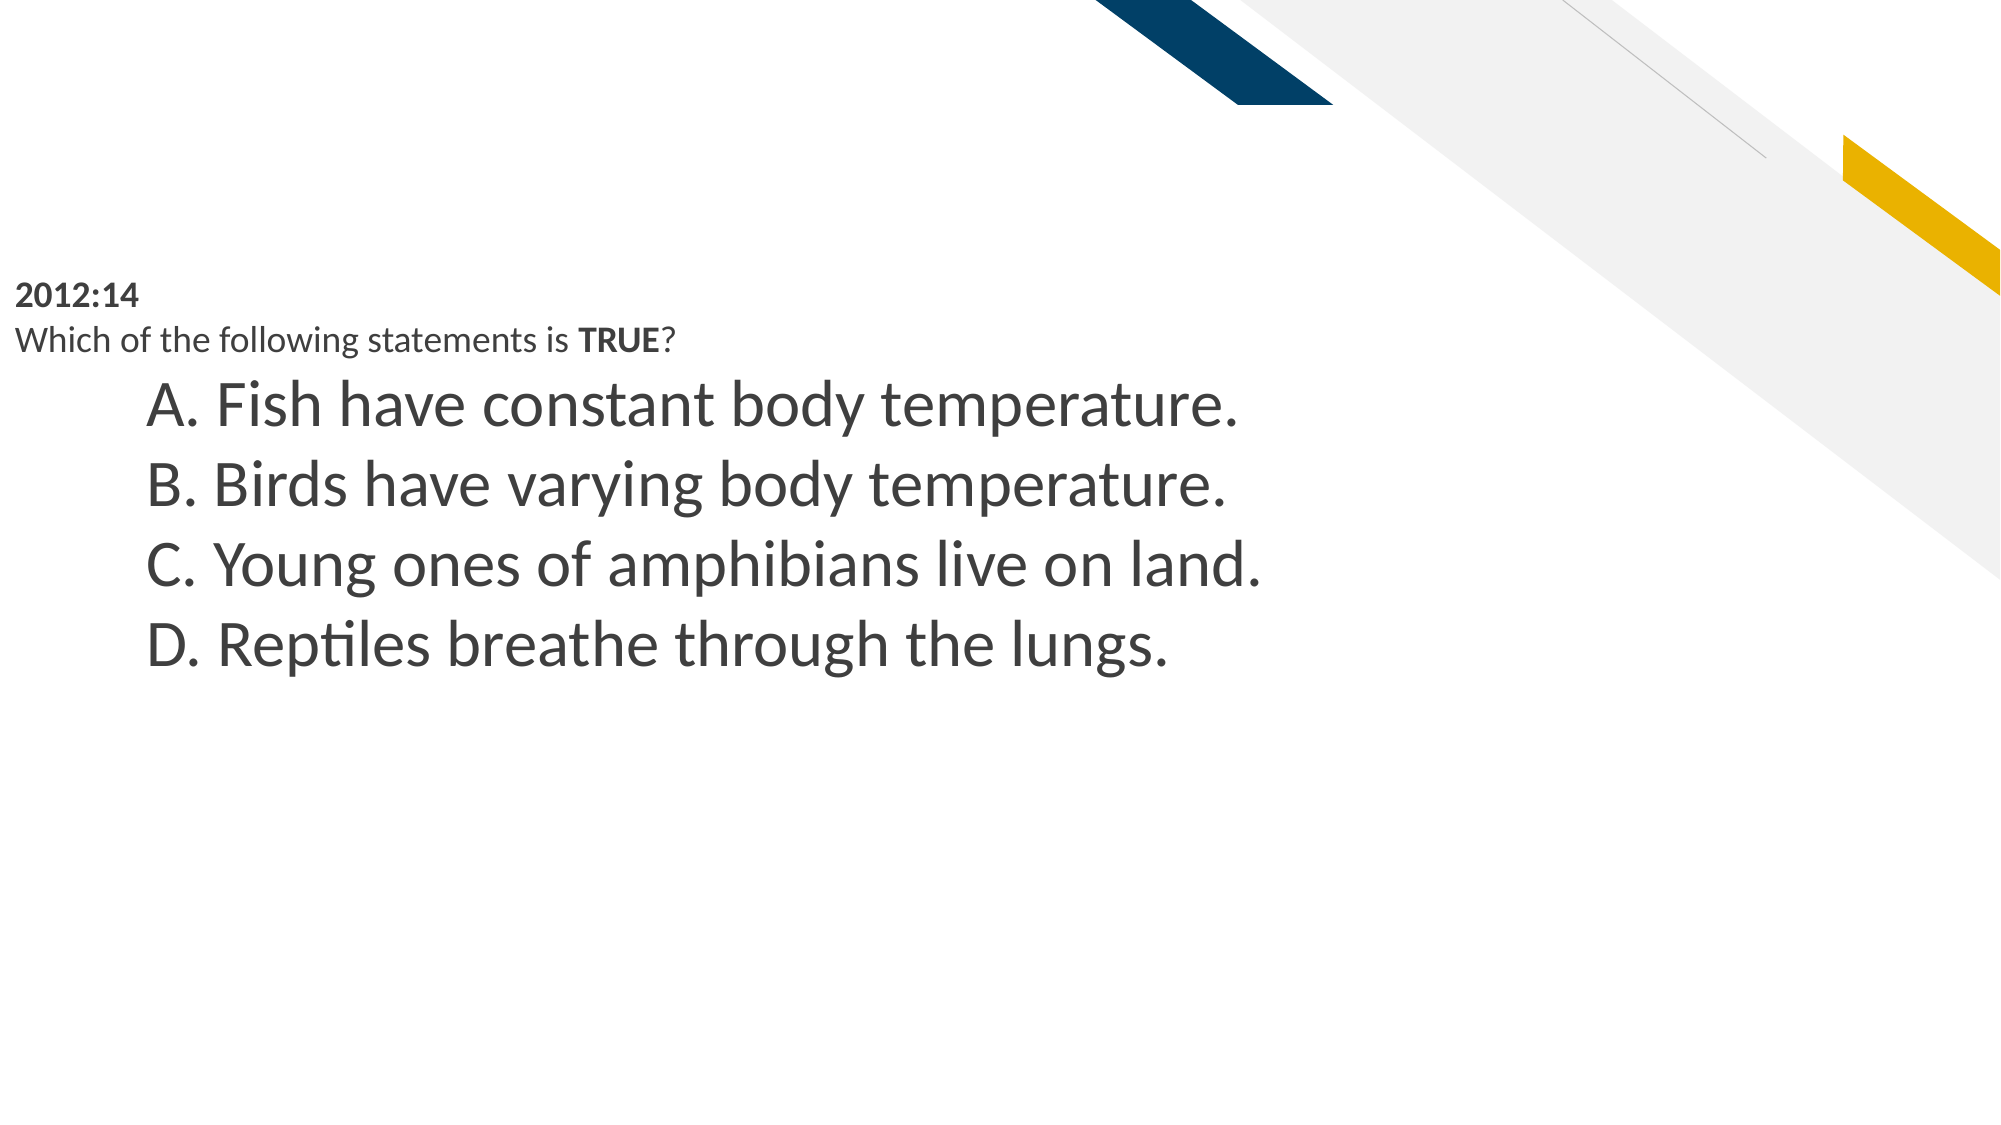

2012:14
Which of the following statements is TRUE?
A. Fish have constant body temperature.
B. Birds have varying body temperature.
C. Young ones of amphibians live on land.
D. Reptiles breathe through the lungs.